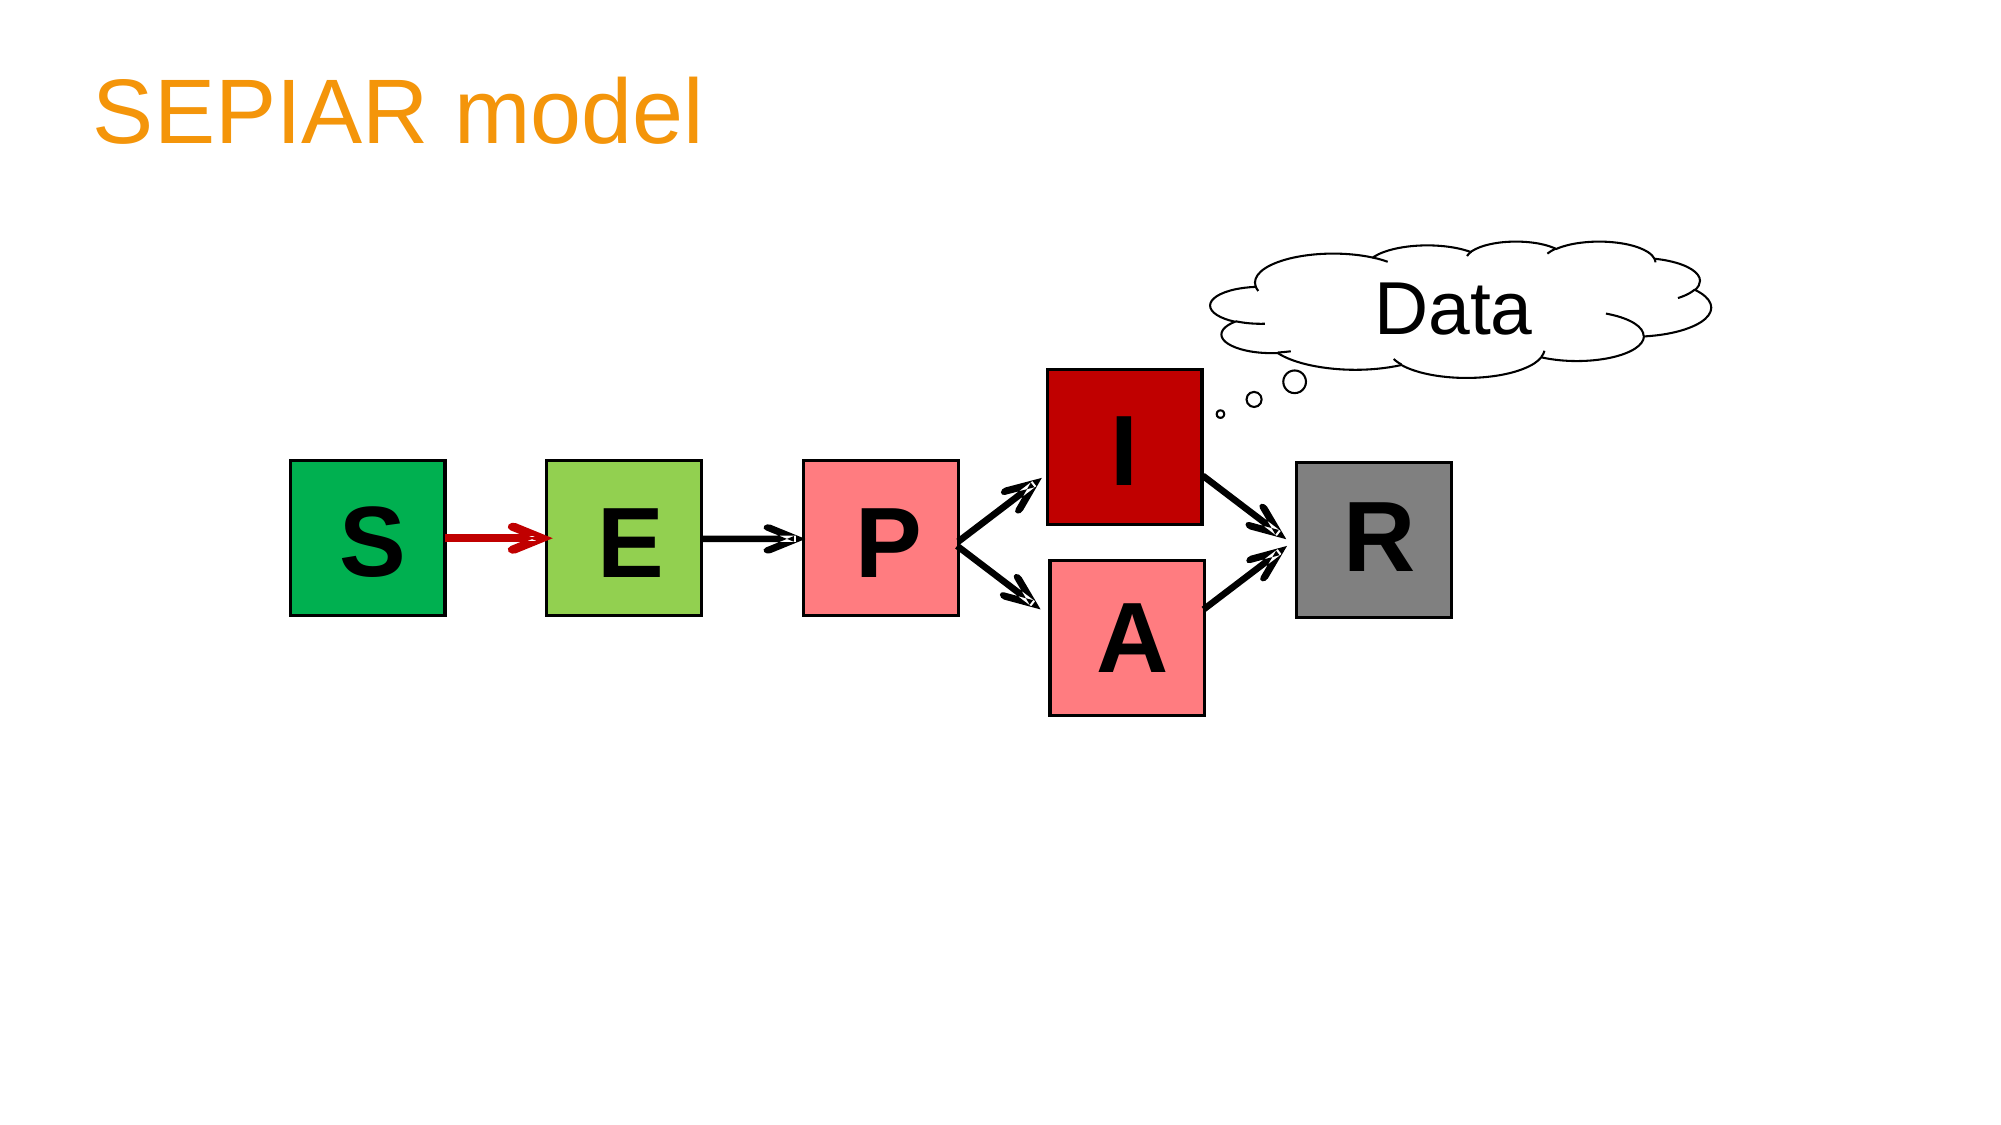

SEPIAR model

Data

I

R
S
E
P

A